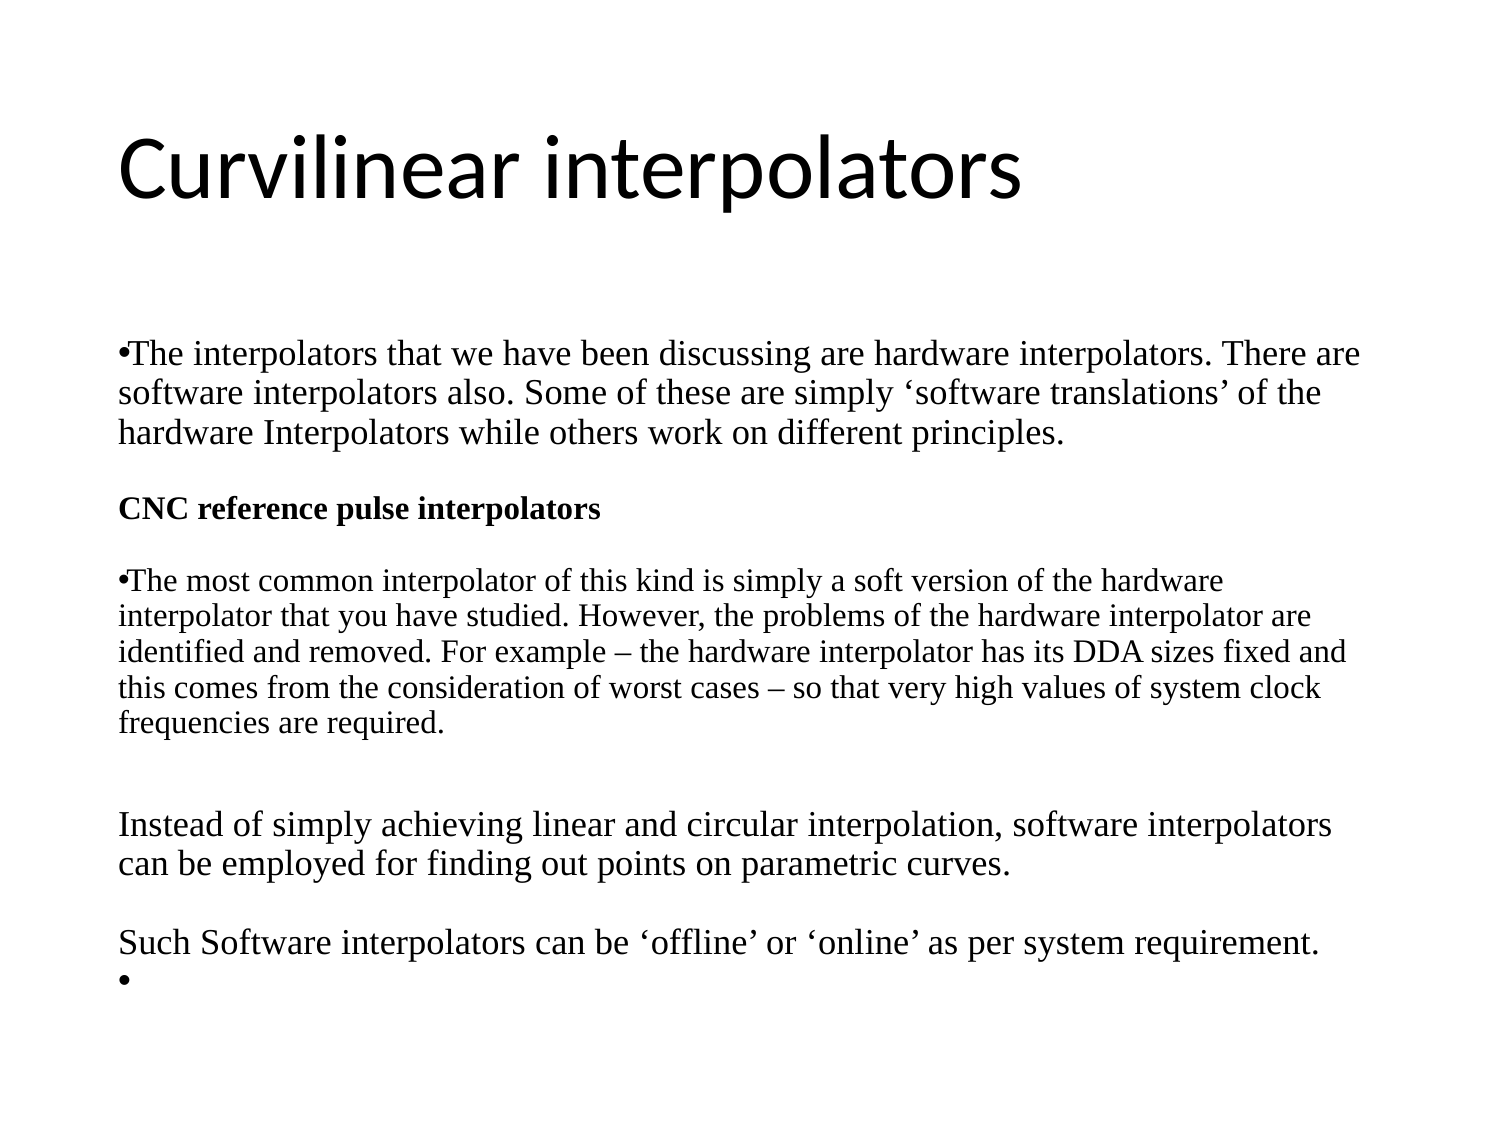

# Curvilinear interpolators

The interpolators that we have been discussing are hardware interpolators. There are software interpolators also. Some of these are simply ‘software translations’ of the hardware Interpolators while others work on different principles.

CNC reference pulse interpolators

The most common interpolator of this kind is simply a soft version of the hardware interpolator that you have studied. However, the problems of the hardware interpolator are identified and removed. For example – the hardware interpolator has its DDA sizes fixed and this comes from the consideration of worst cases – so that very high values of system clock frequencies are required.

Instead of simply achieving linear and circular interpolation, software interpolators can be employed for finding out points on parametric curves.

Such Software interpolators can be ‘offline’ or ‘online’ as per system requirement.